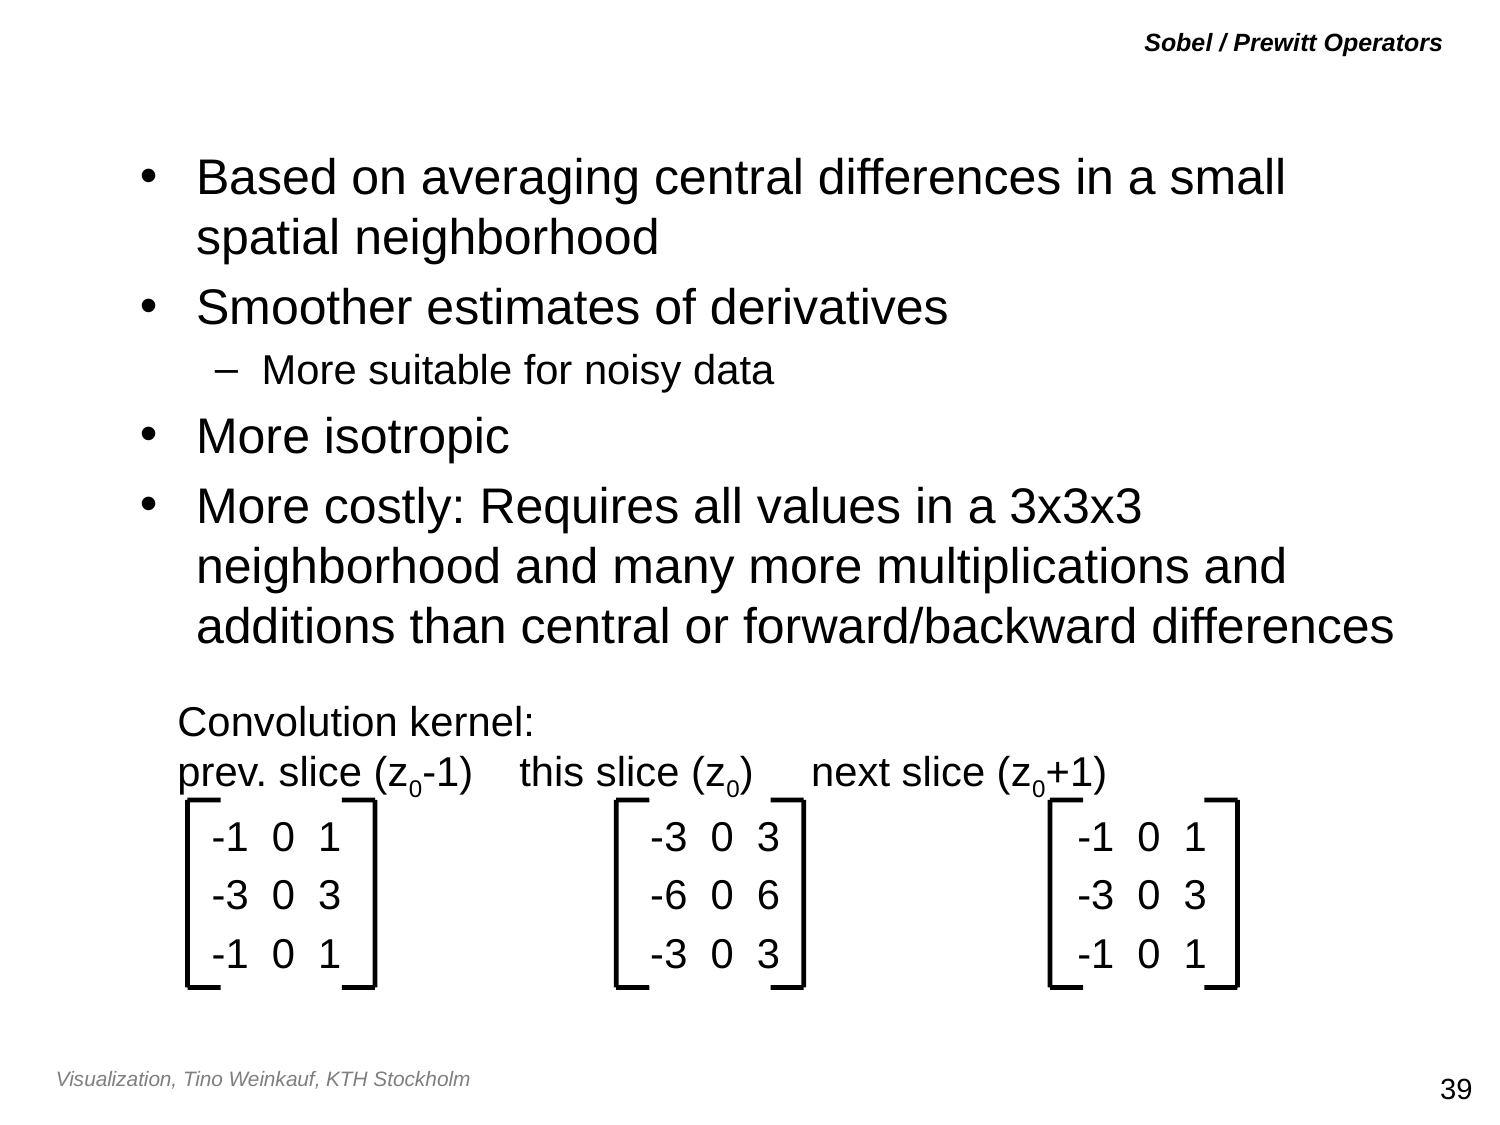

# Sobel / Prewitt Operators
Based on averaging central differences in a small spatial neighborhood
Smoother estimates of derivatives
More suitable for noisy data
More isotropic
More costly: Requires all values in a 3x3x3 neighborhood and many more multiplications and additions than central or forward/backward differences
Convolution kernel:
prev. slice (z0-1)    this slice (z0)     next slice (z0+1)
   -1  0  1		  -3  0  3		-1  0  1
   -3  0  3		  -6  0  6		-3  0  3
   -1  0  1		  -3  0  3		-1  0  1

39